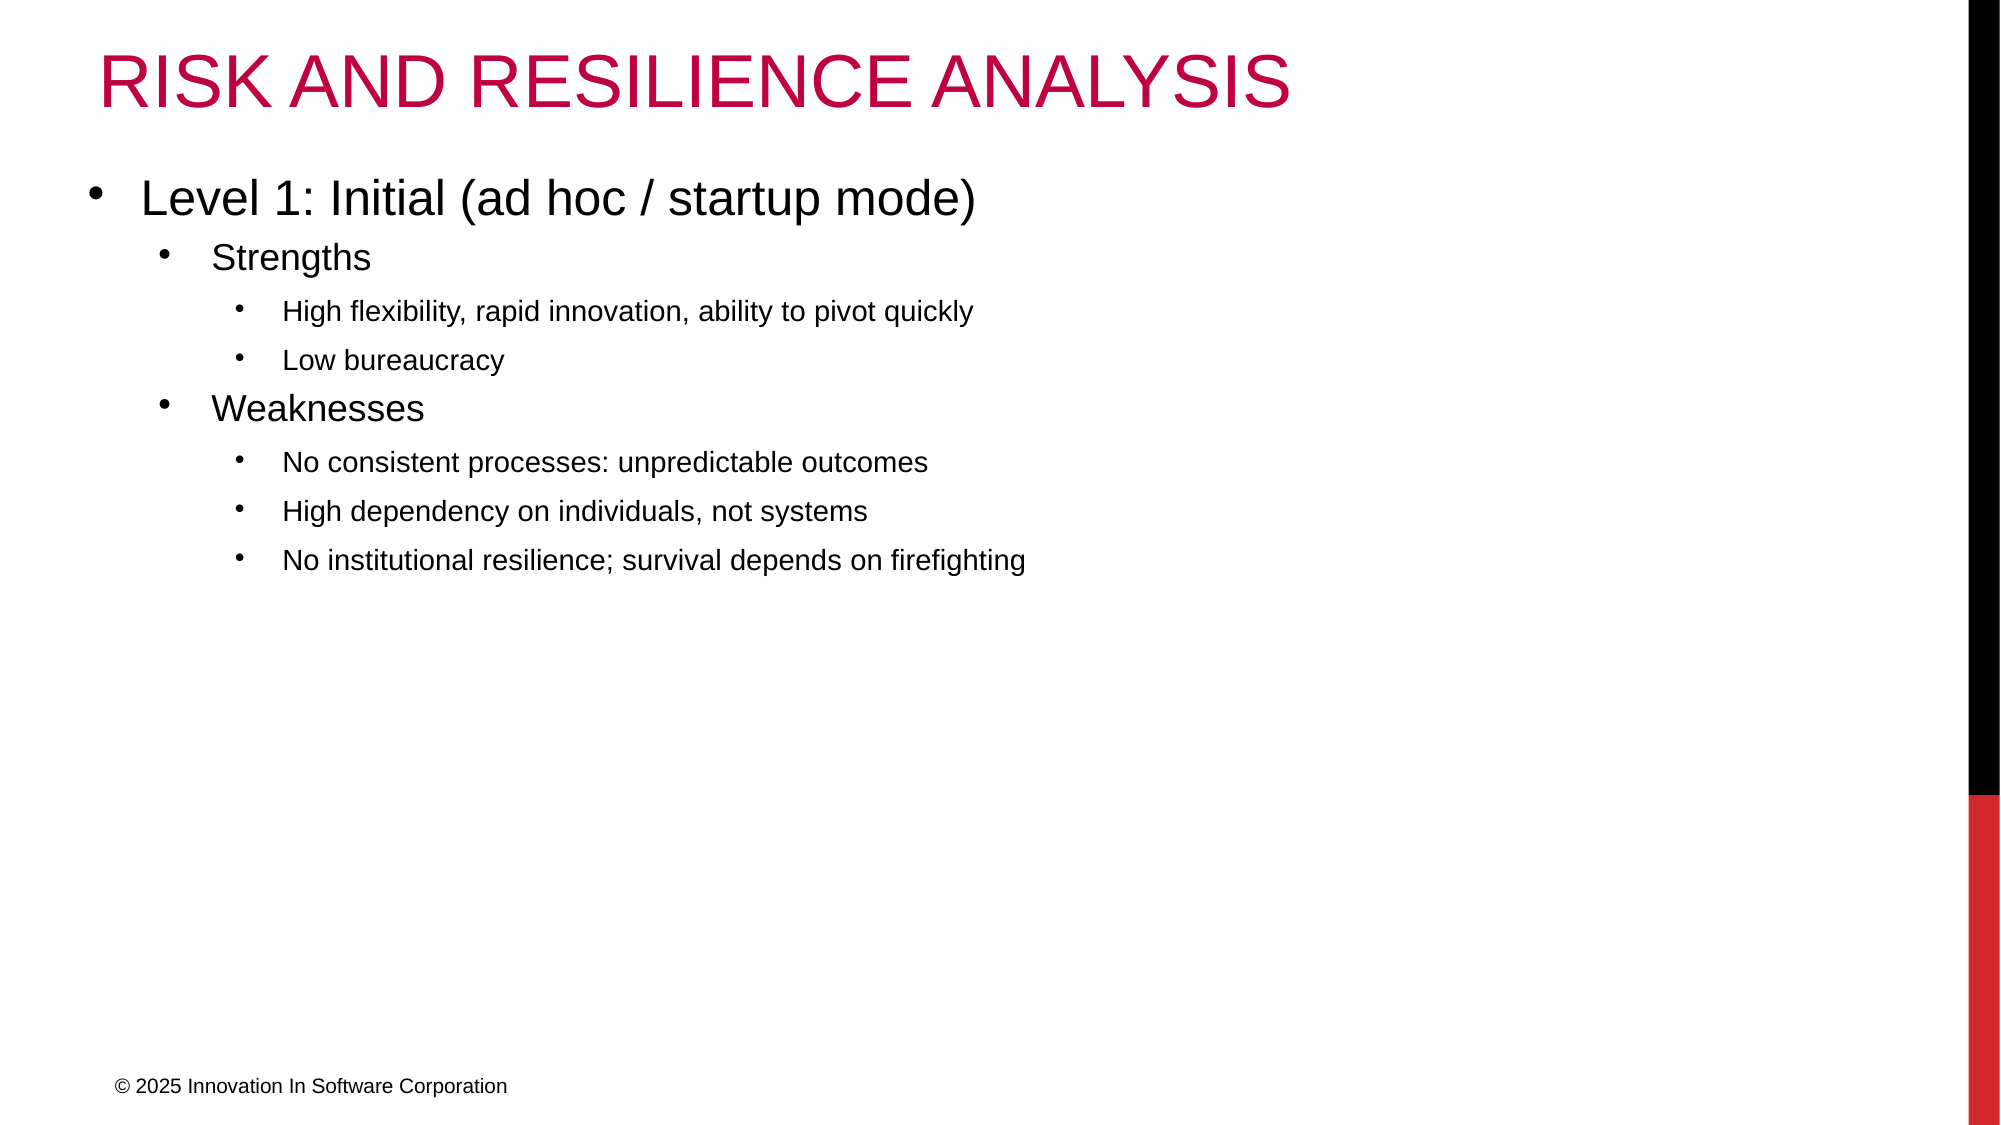

# Risk and Resilience Analysis
Level 1: Initial (ad hoc / startup mode)
Strengths
High flexibility, rapid innovation, ability to pivot quickly
Low bureaucracy
Weaknesses
No consistent processes: unpredictable outcomes
High dependency on individuals, not systems
No institutional resilience; survival depends on firefighting

© 2025 Innovation In Software Corporation